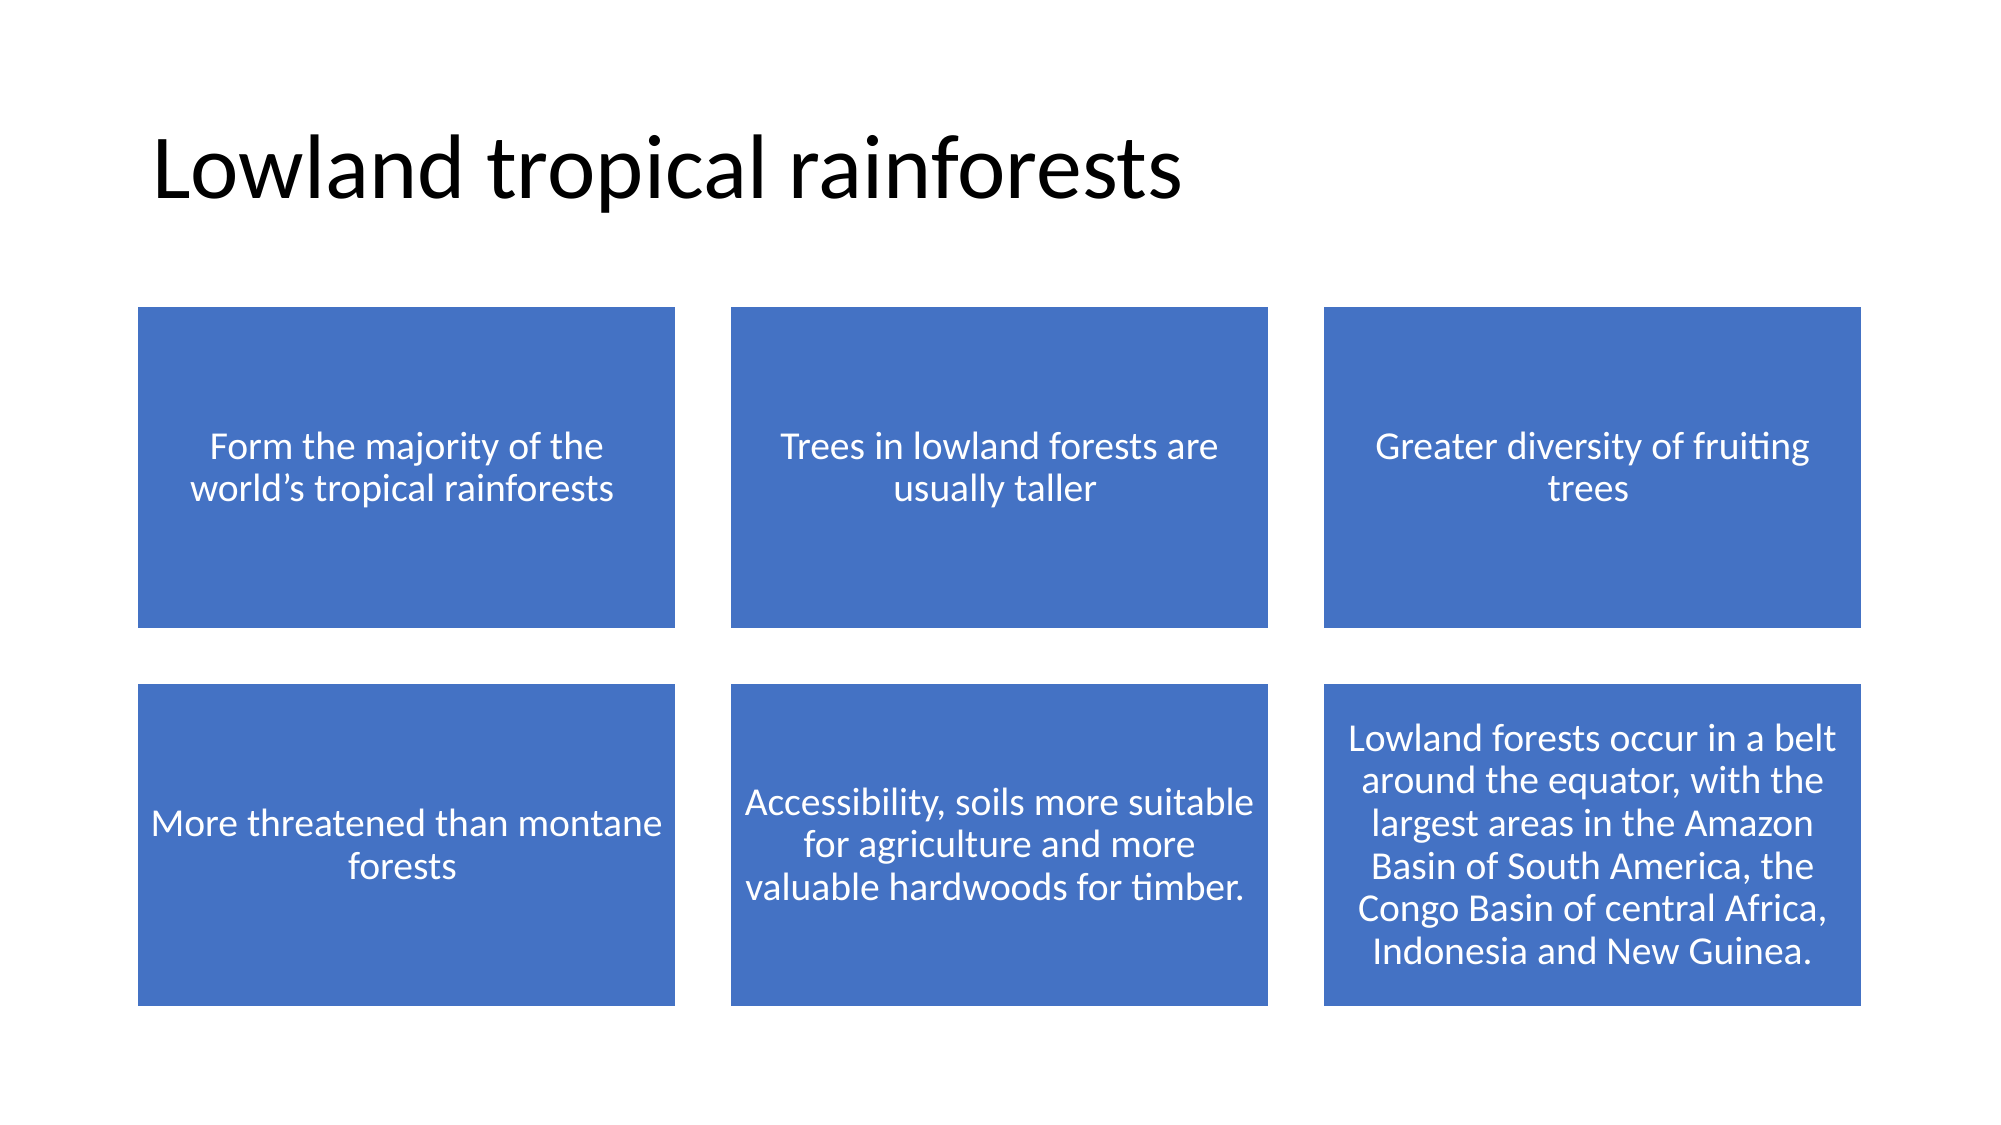

# Lowland tropical rainforests
Form the majority of the world’s tropical rainforests
Trees in lowland forests are usually taller
Greater diversity of fruiting trees
More threatened than montane forests
Accessibility, soils more suitable for agriculture and more valuable hardwoods for timber.
Lowland forests occur in a belt around the equator, with the largest areas in the Amazon Basin of South America, the Congo Basin of central Africa, Indonesia and New Guinea.